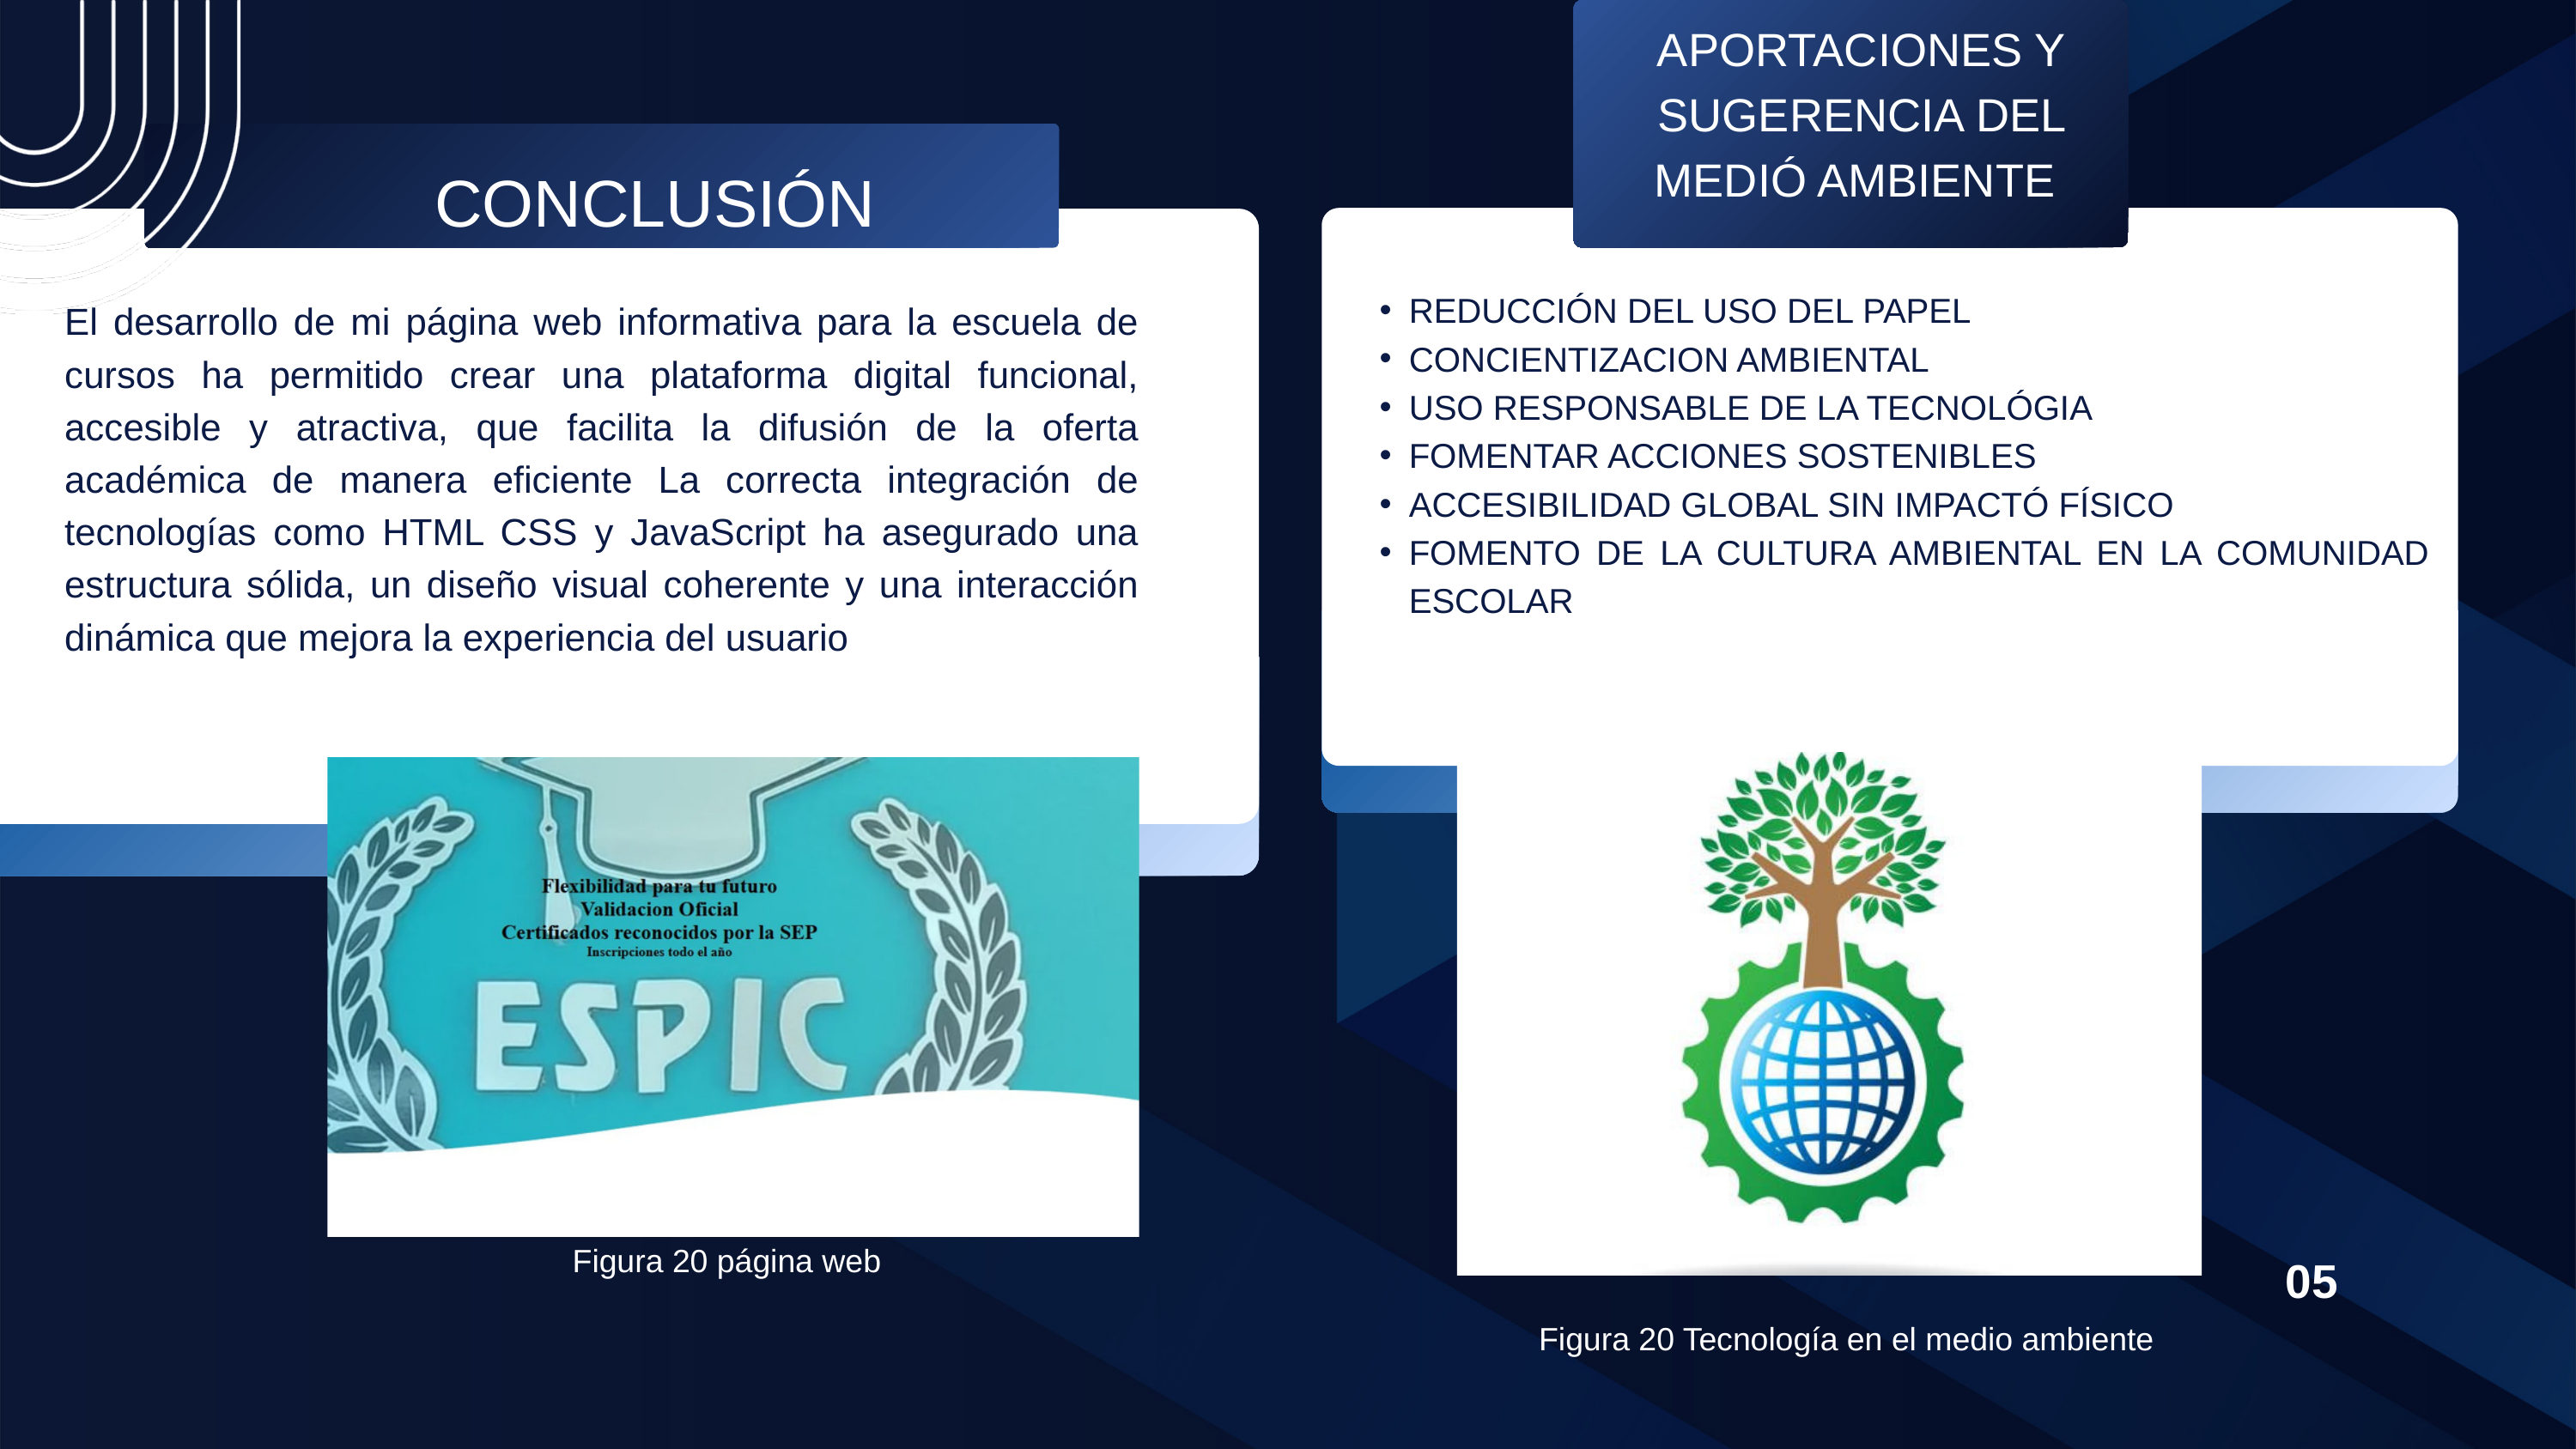

APORTACIONES Y SUGERENCIA DEL MEDIÓ AMBIENTE

CONCLUSIÓN

REDUCCIÓN DEL USO DEL PAPEL
CONCIENTIZACION AMBIENTAL
USO RESPONSABLE DE LA TECNOLÓGIA
FOMENTAR ACCIONES SOSTENIBLES
ACCESIBILIDAD GLOBAL SIN IMPACTÓ FÍSICO
FOMENTO DE LA CULTURA AMBIENTAL EN LA COMUNIDAD ESCOLAR
El desarrollo de mi página web informativa para la escuela de cursos ha permitido crear una plataforma digital funcional, accesible y atractiva, que facilita la difusión de la oferta académica de manera eficiente La correcta integración de tecnologías como HTML CSS y JavaScript ha asegurado una estructura sólida, un diseño visual coherente y una interacción dinámica que mejora la experiencia del usuario

Figura 20 página web
05
Figura 20 Tecnología en el medio ambiente